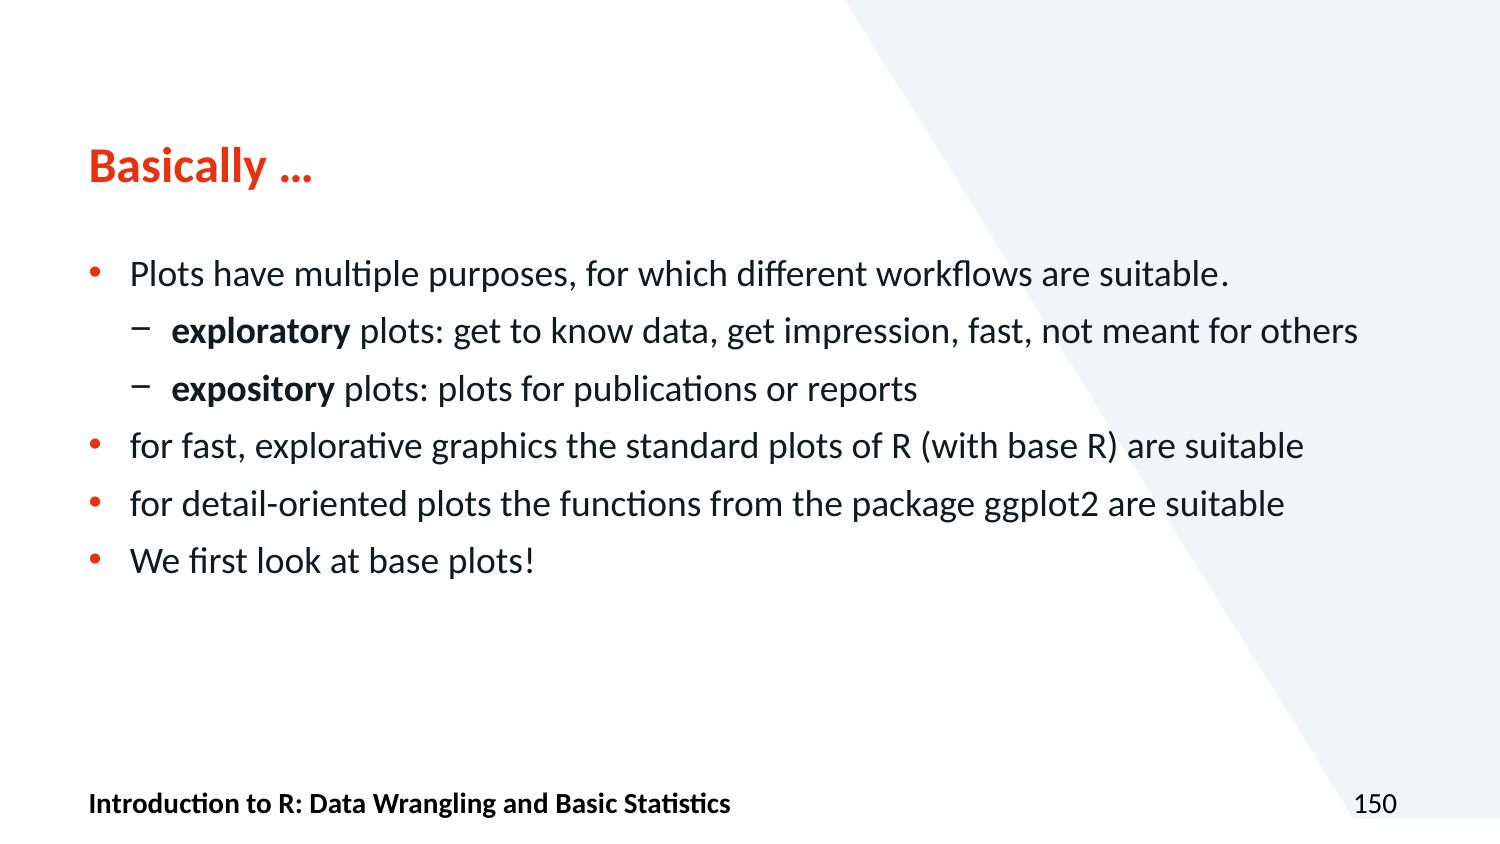

# Basically …
Plots have multiple purposes, for which different workflows are suitable.
exploratory plots: get to know data, get impression, fast, not meant for others
expository plots: plots for publications or reports
for fast, explorative graphics the standard plots of R (with base R) are suitable
for detail-oriented plots the functions from the package ggplot2 are suitable
We first look at base plots!
Introduction to R: Data Wrangling and Basic Statistics
150